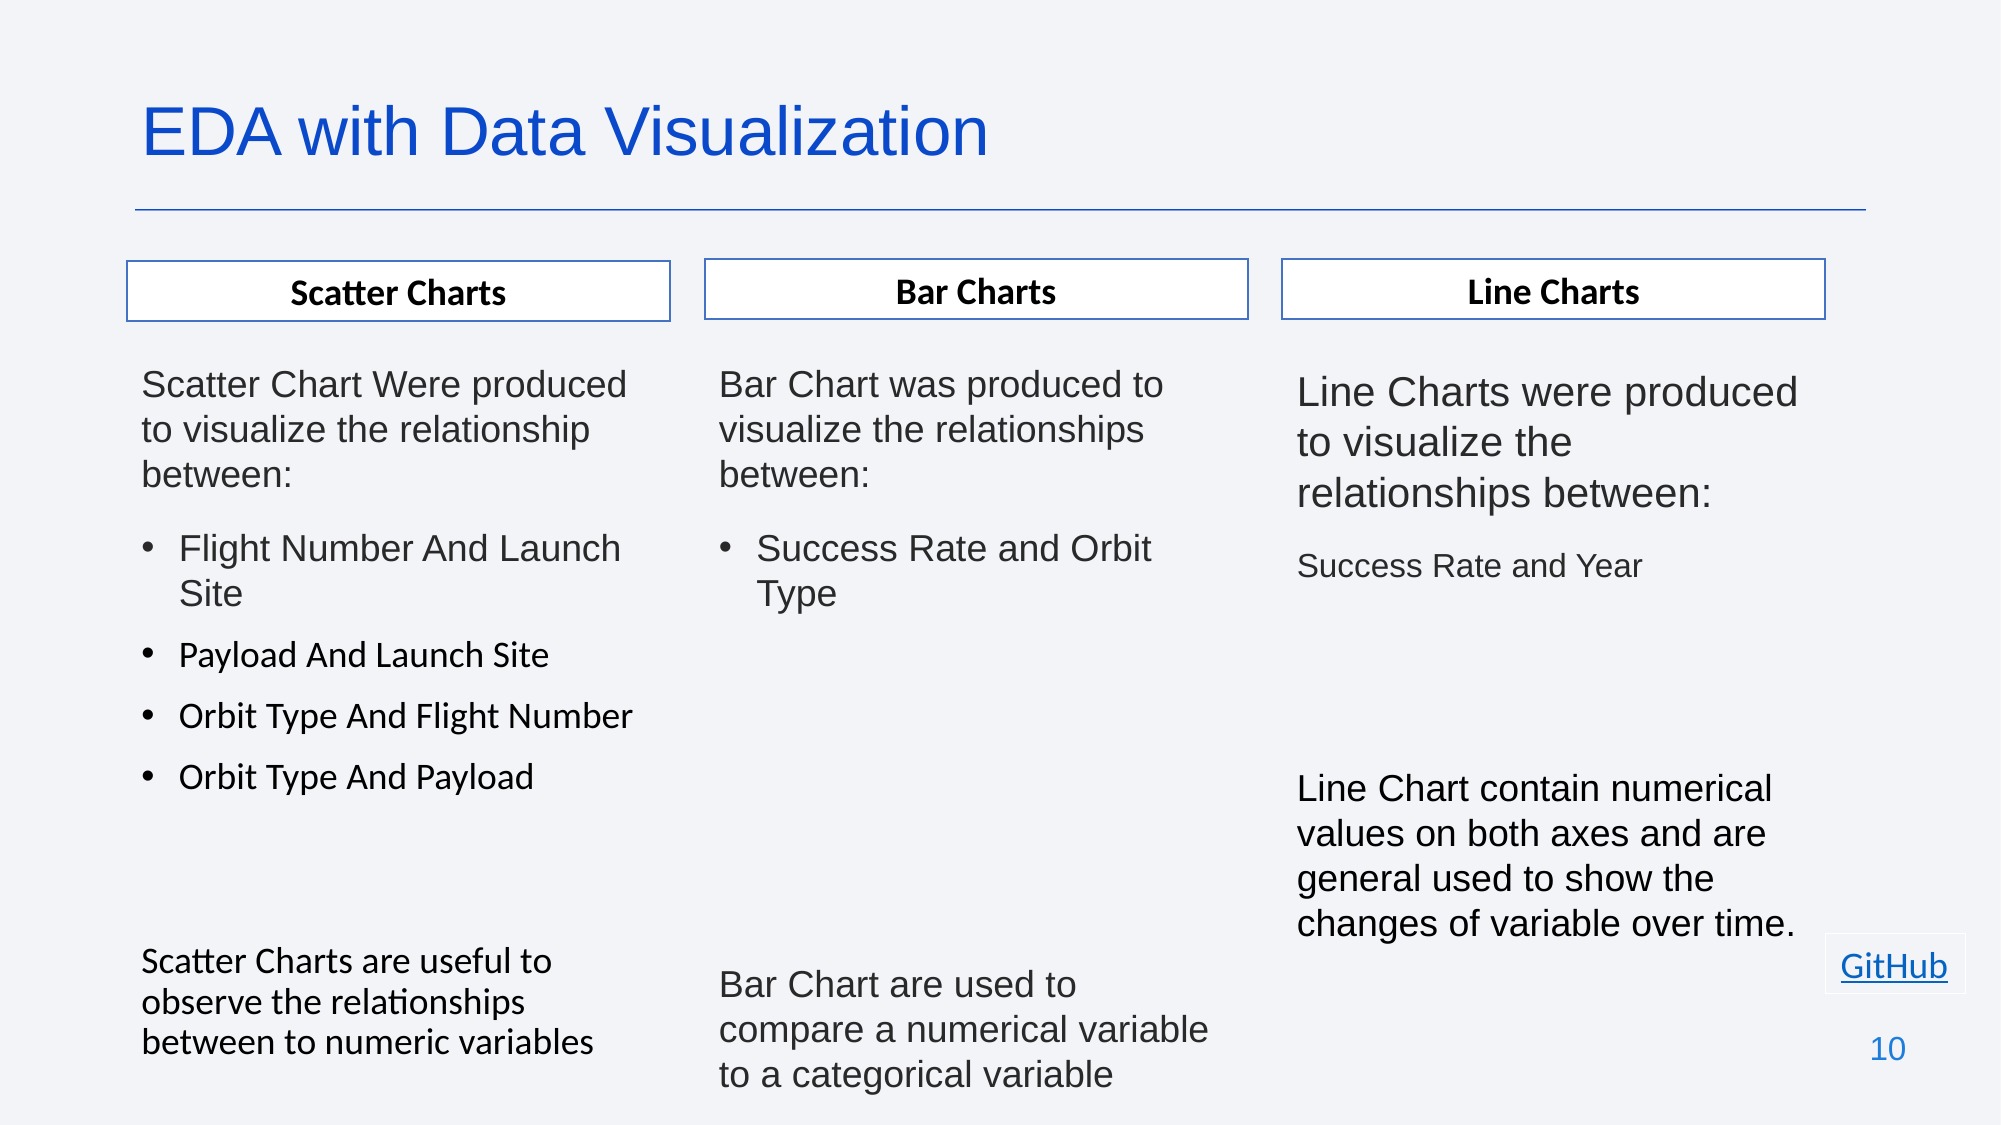

EDA with Data Visualization
Bar Charts
Line Charts
Scatter Charts
Scatter Chart Were produced to visualize the relationship between:
Flight Number And Launch Site
Payload And Launch Site
Orbit Type And Flight Number
Orbit Type And Payload

Scatter Charts are useful to observe the relationships between to numeric variables
Bar Chart was produced to visualize the relationships between:
Success Rate and Orbit Type

Bar Chart are used to compare a numerical variable to a categorical variable

Line Charts were produced to visualize the relationships between:
Success Rate and Year

Line Chart contain numerical values on both axes and are general used to show the changes of variable over time.
GitHub
10